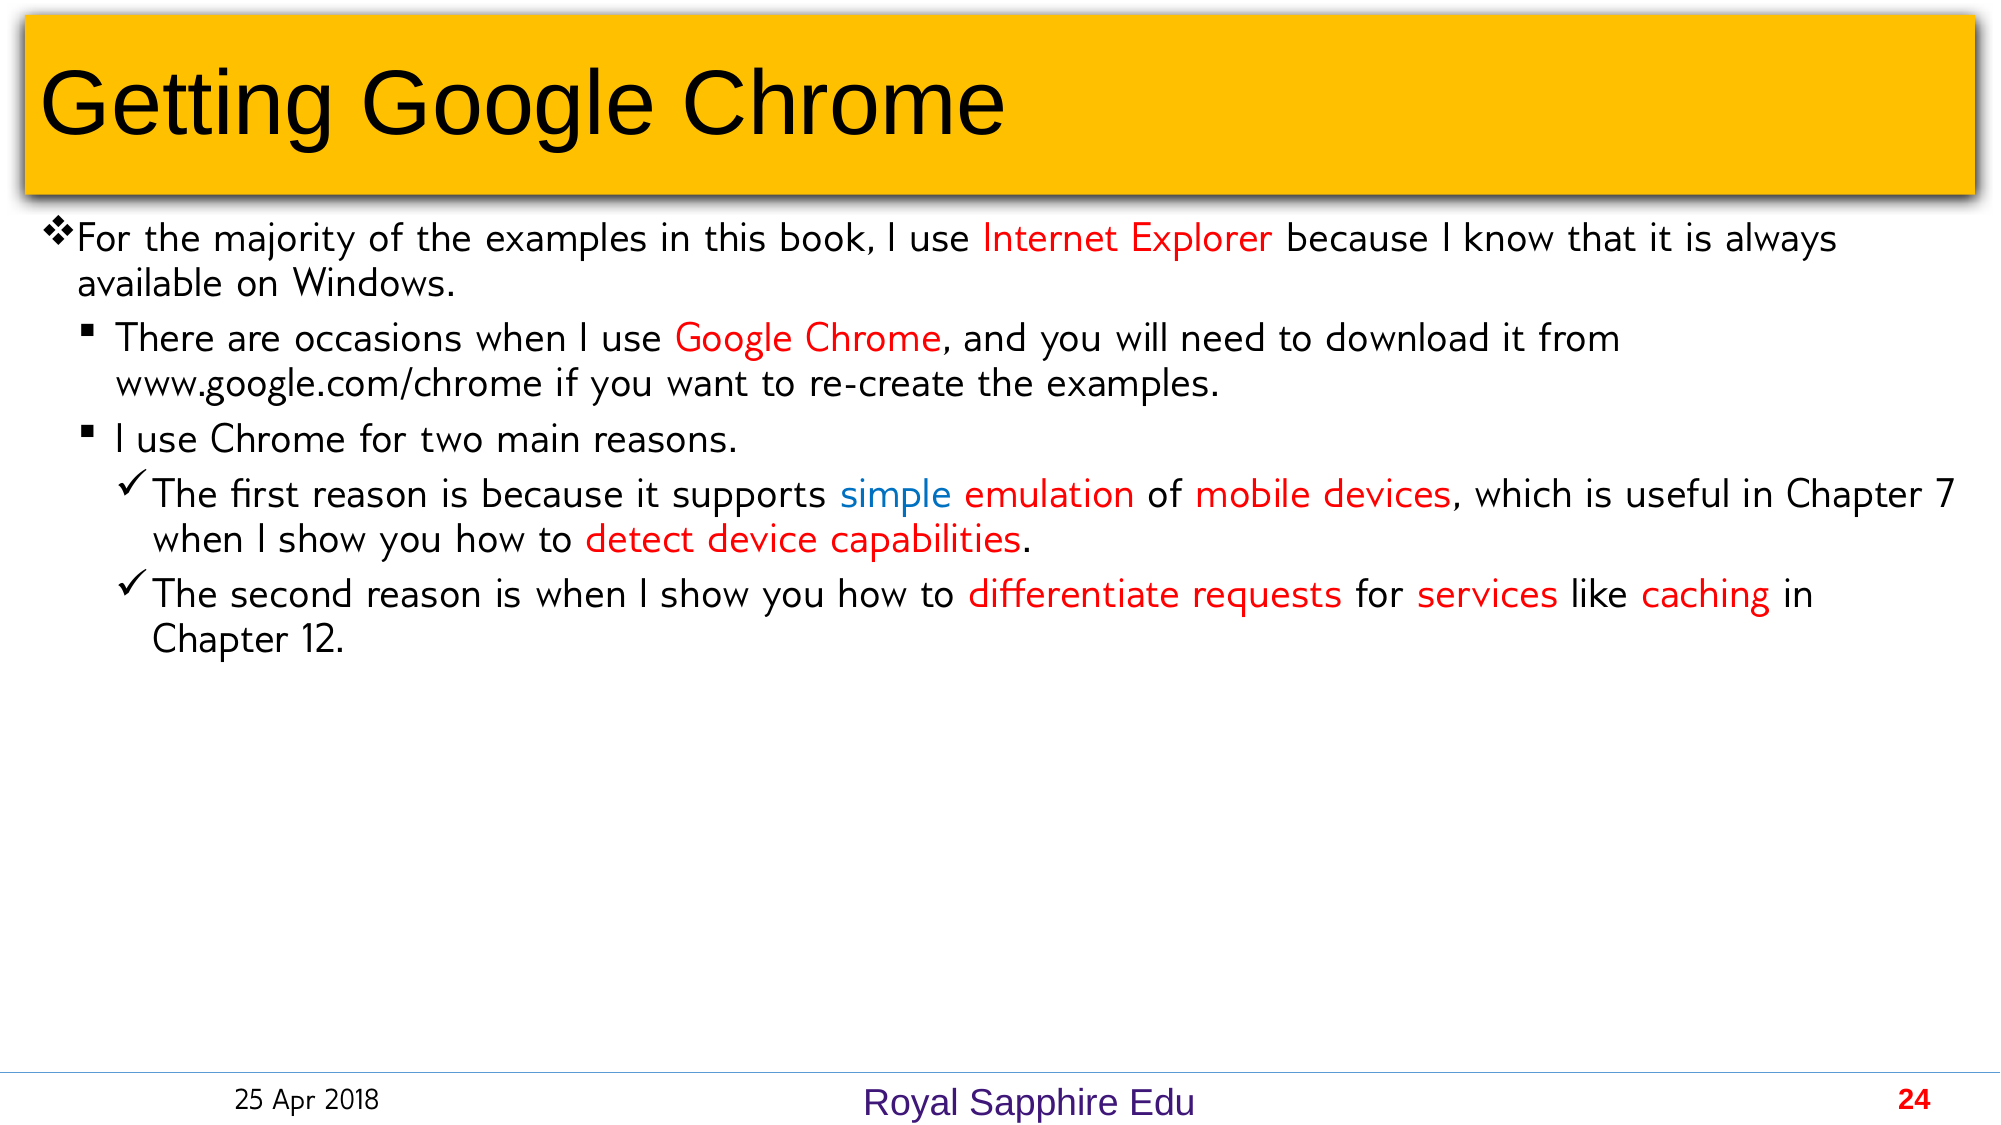

# Getting Google Chrome
For the majority of the examples in this book, I use Internet Explorer because I know that it is always available on Windows.
There are occasions when I use Google Chrome, and you will need to download it from www.google.com/chrome if you want to re-create the examples.
I use Chrome for two main reasons.
The first reason is because it supports simple emulation of mobile devices, which is useful in Chapter 7 when I show you how to detect device capabilities.
The second reason is when I show you how to differentiate requests for services like caching in Chapter 12.
25 Apr 2018
24